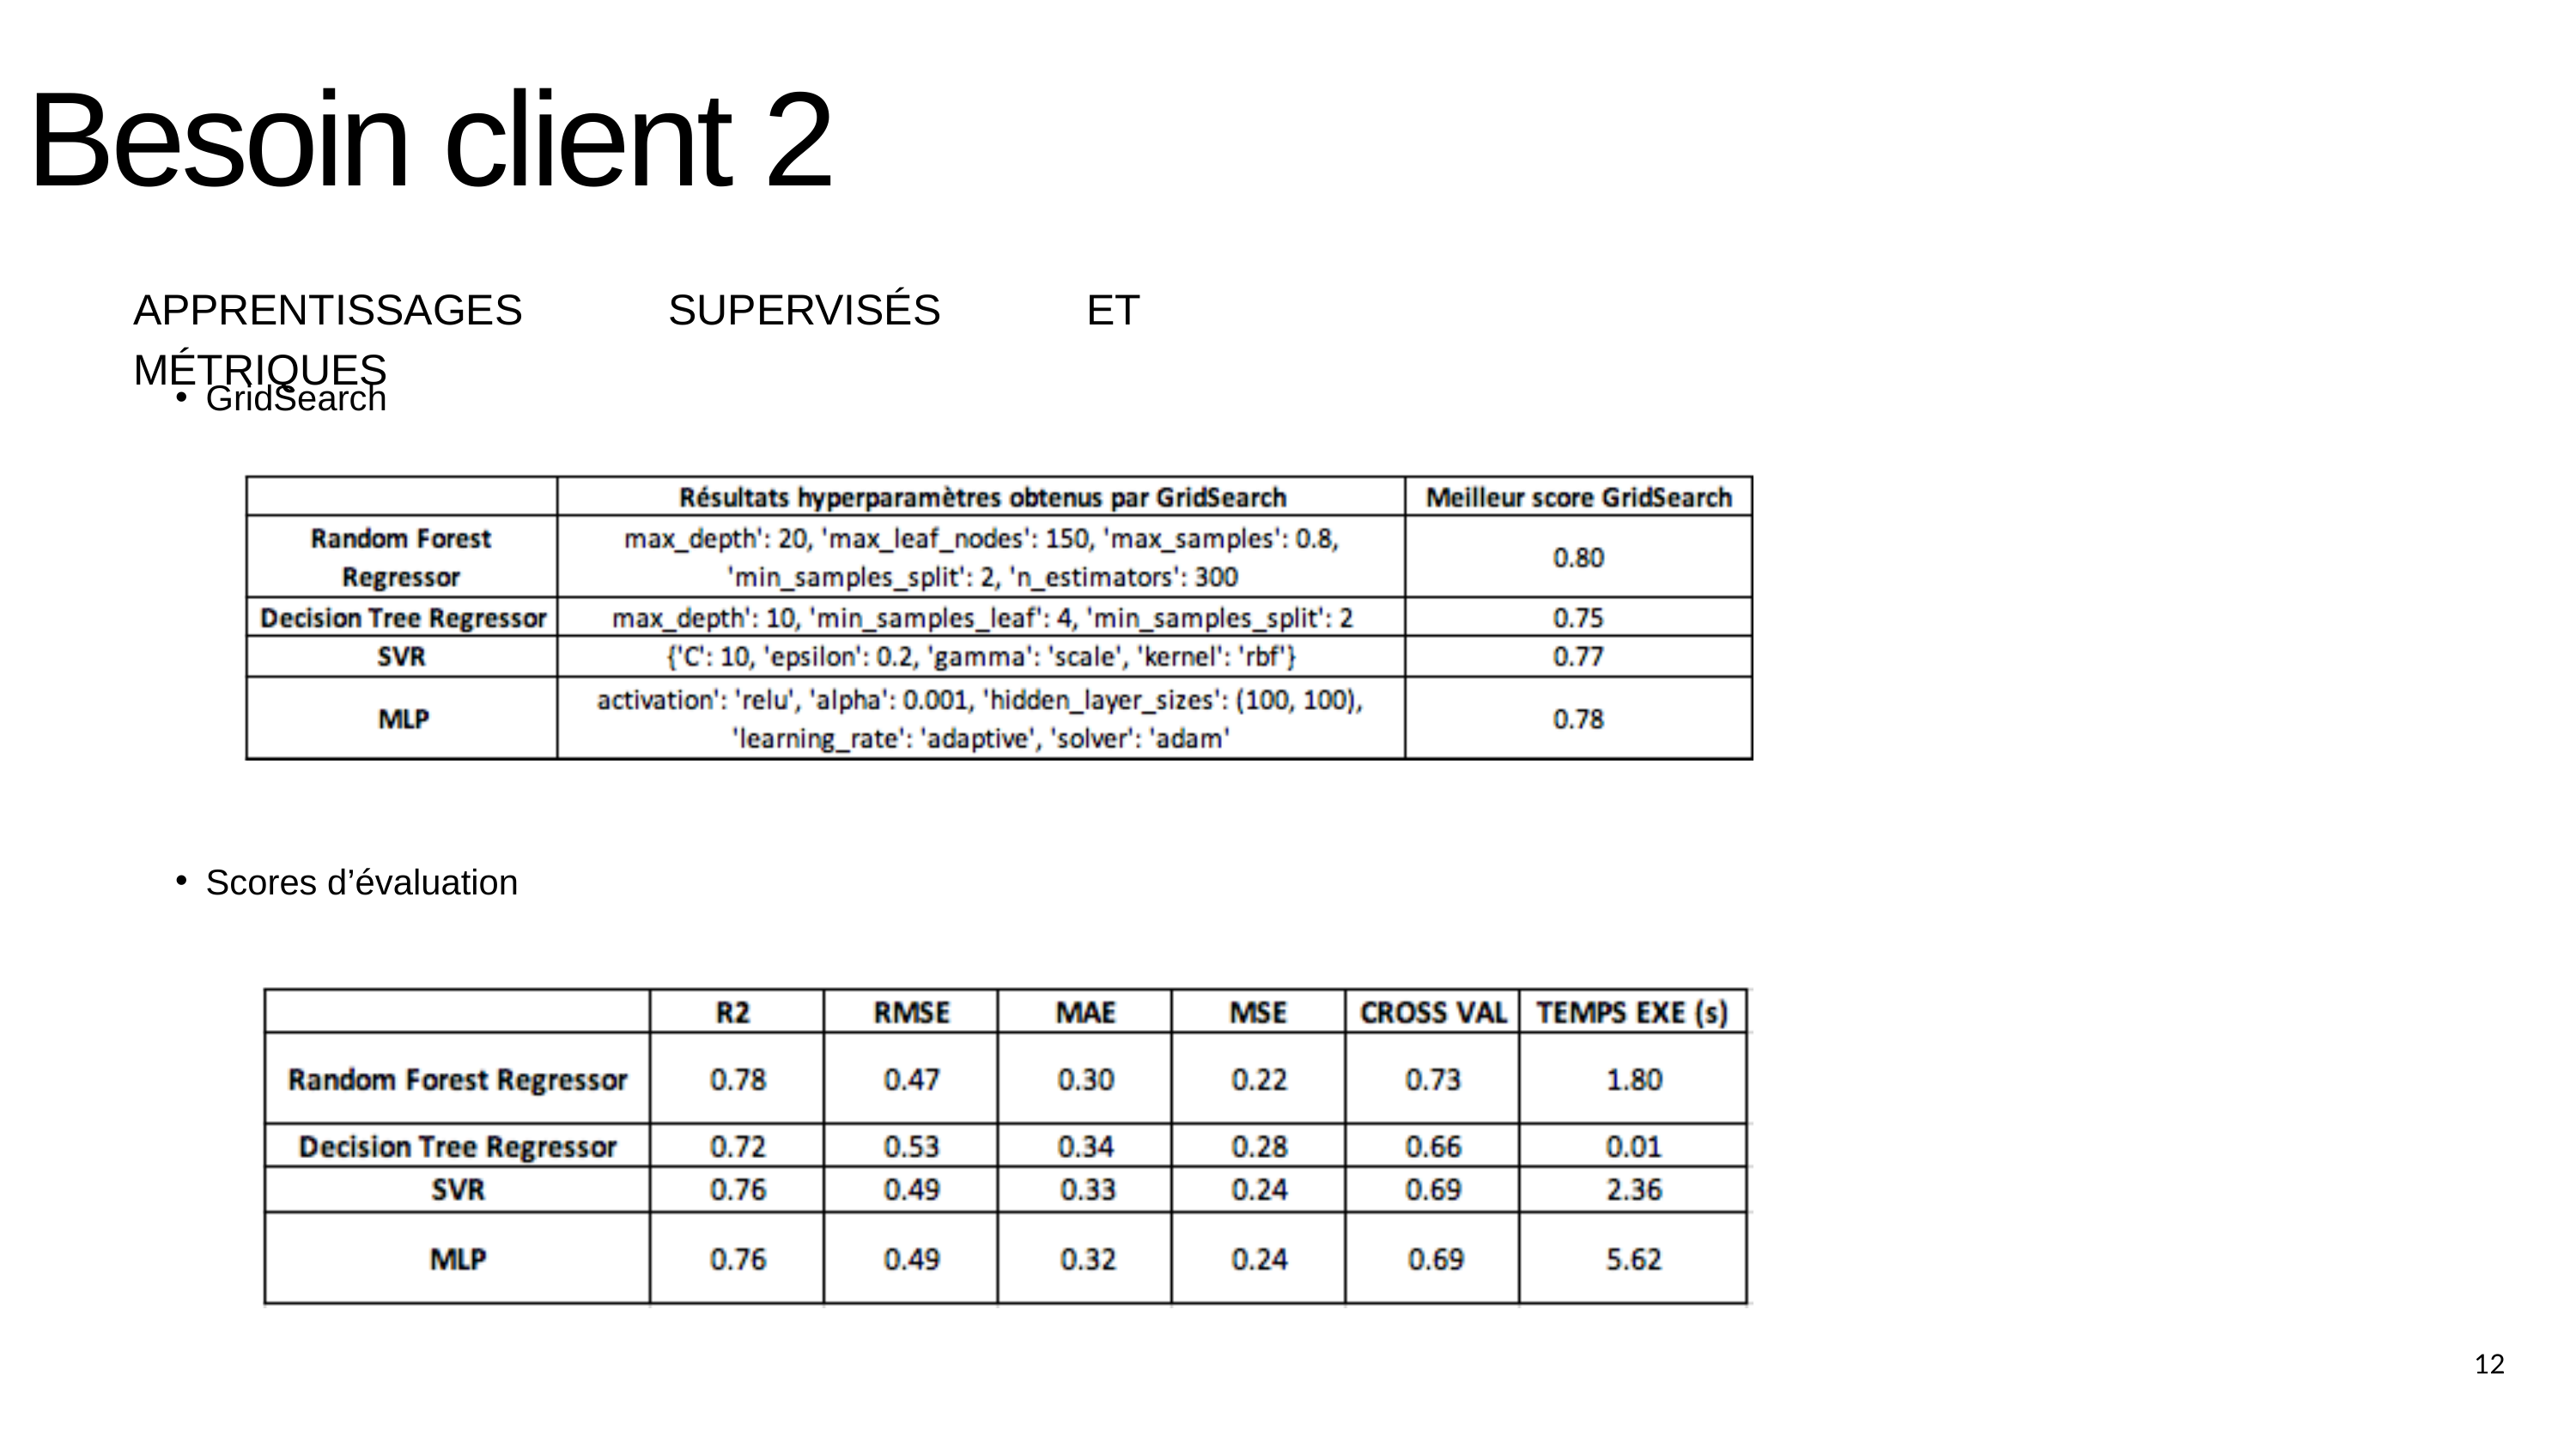

Besoin client 2
APPRENTISSAGES SUPERVISÉS ET MÉTRIQUES
GridSearch

Scores d’évaluation

12